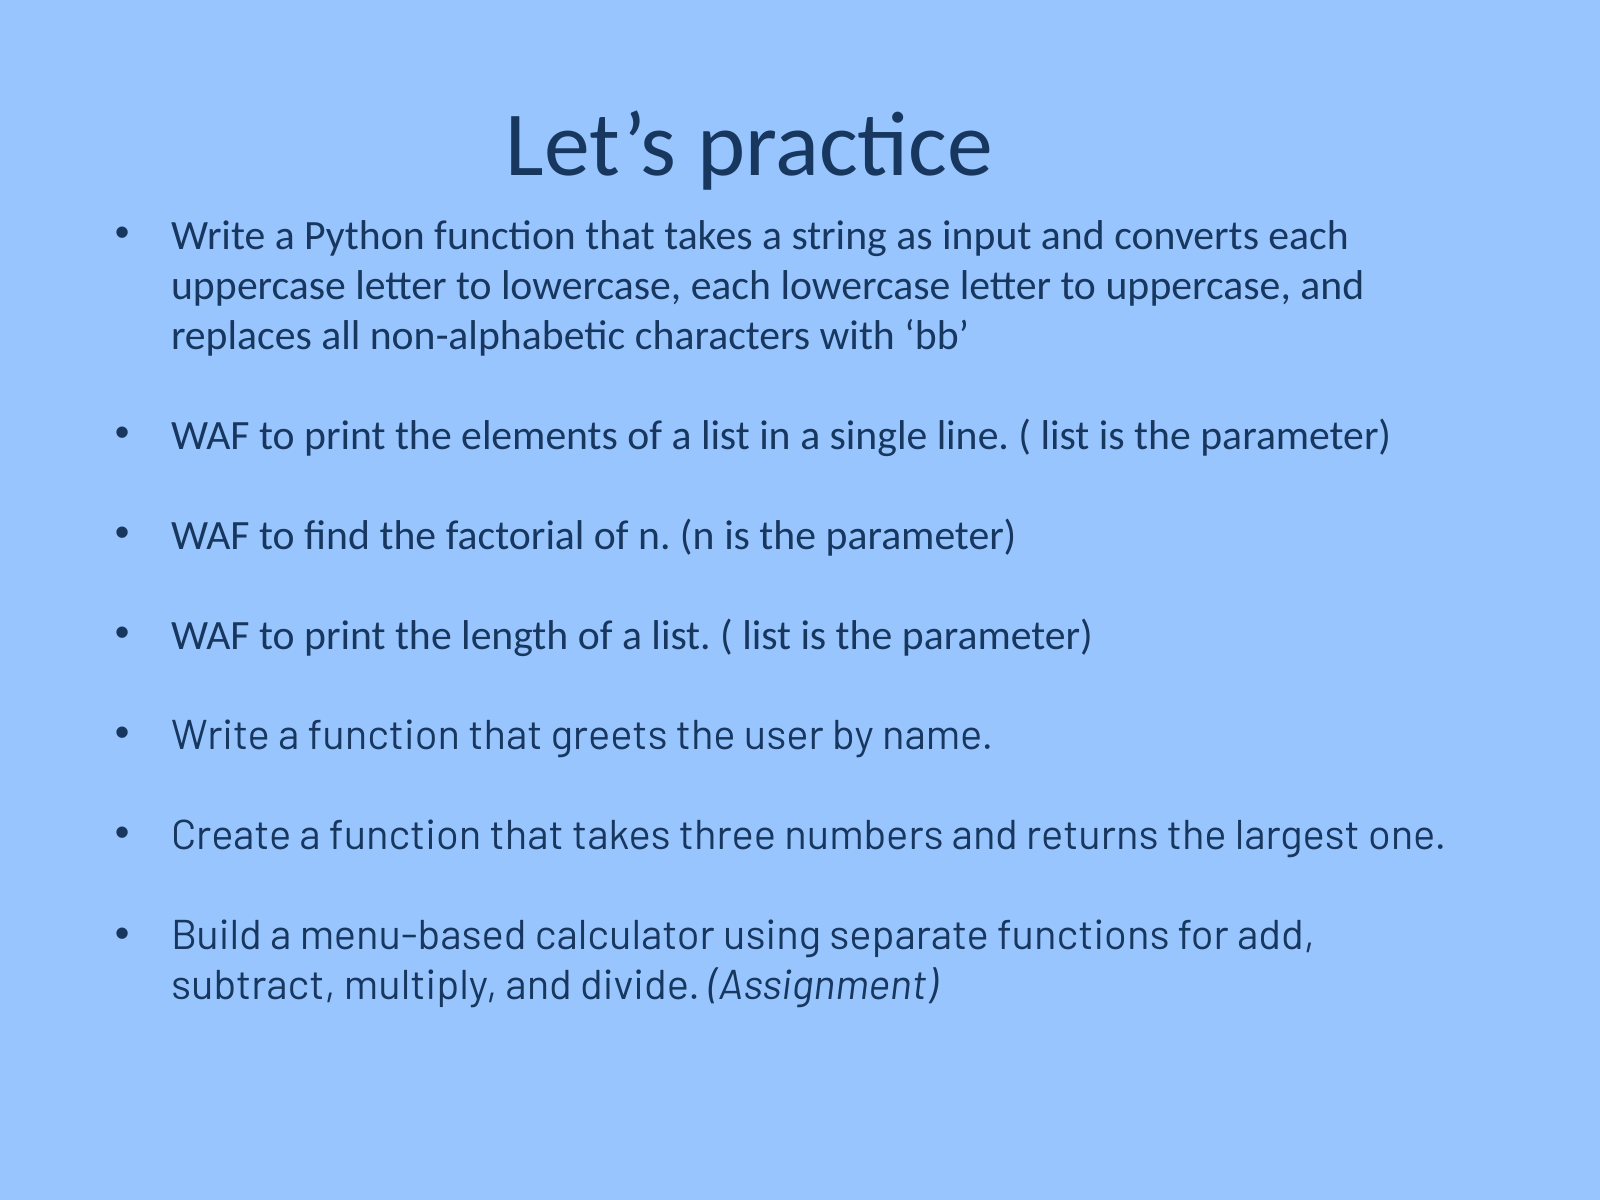

# Let’s practice

Write a Python function that takes a string as input and converts each uppercase letter to lowercase, each lowercase letter to uppercase, and replaces all non-alphabetic characters with ‘bb’

WAF to print the elements of a list in a single line. ( list is the parameter)

WAF to find the factorial of n. (n is the parameter)

WAF to print the length of a list. ( list is the parameter)

Write a function that greets the user by name.

Create a function that takes three numbers and returns the largest one.

Build a menu-based calculator using separate functions for add, subtract, multiply, and divide. (Assignment)